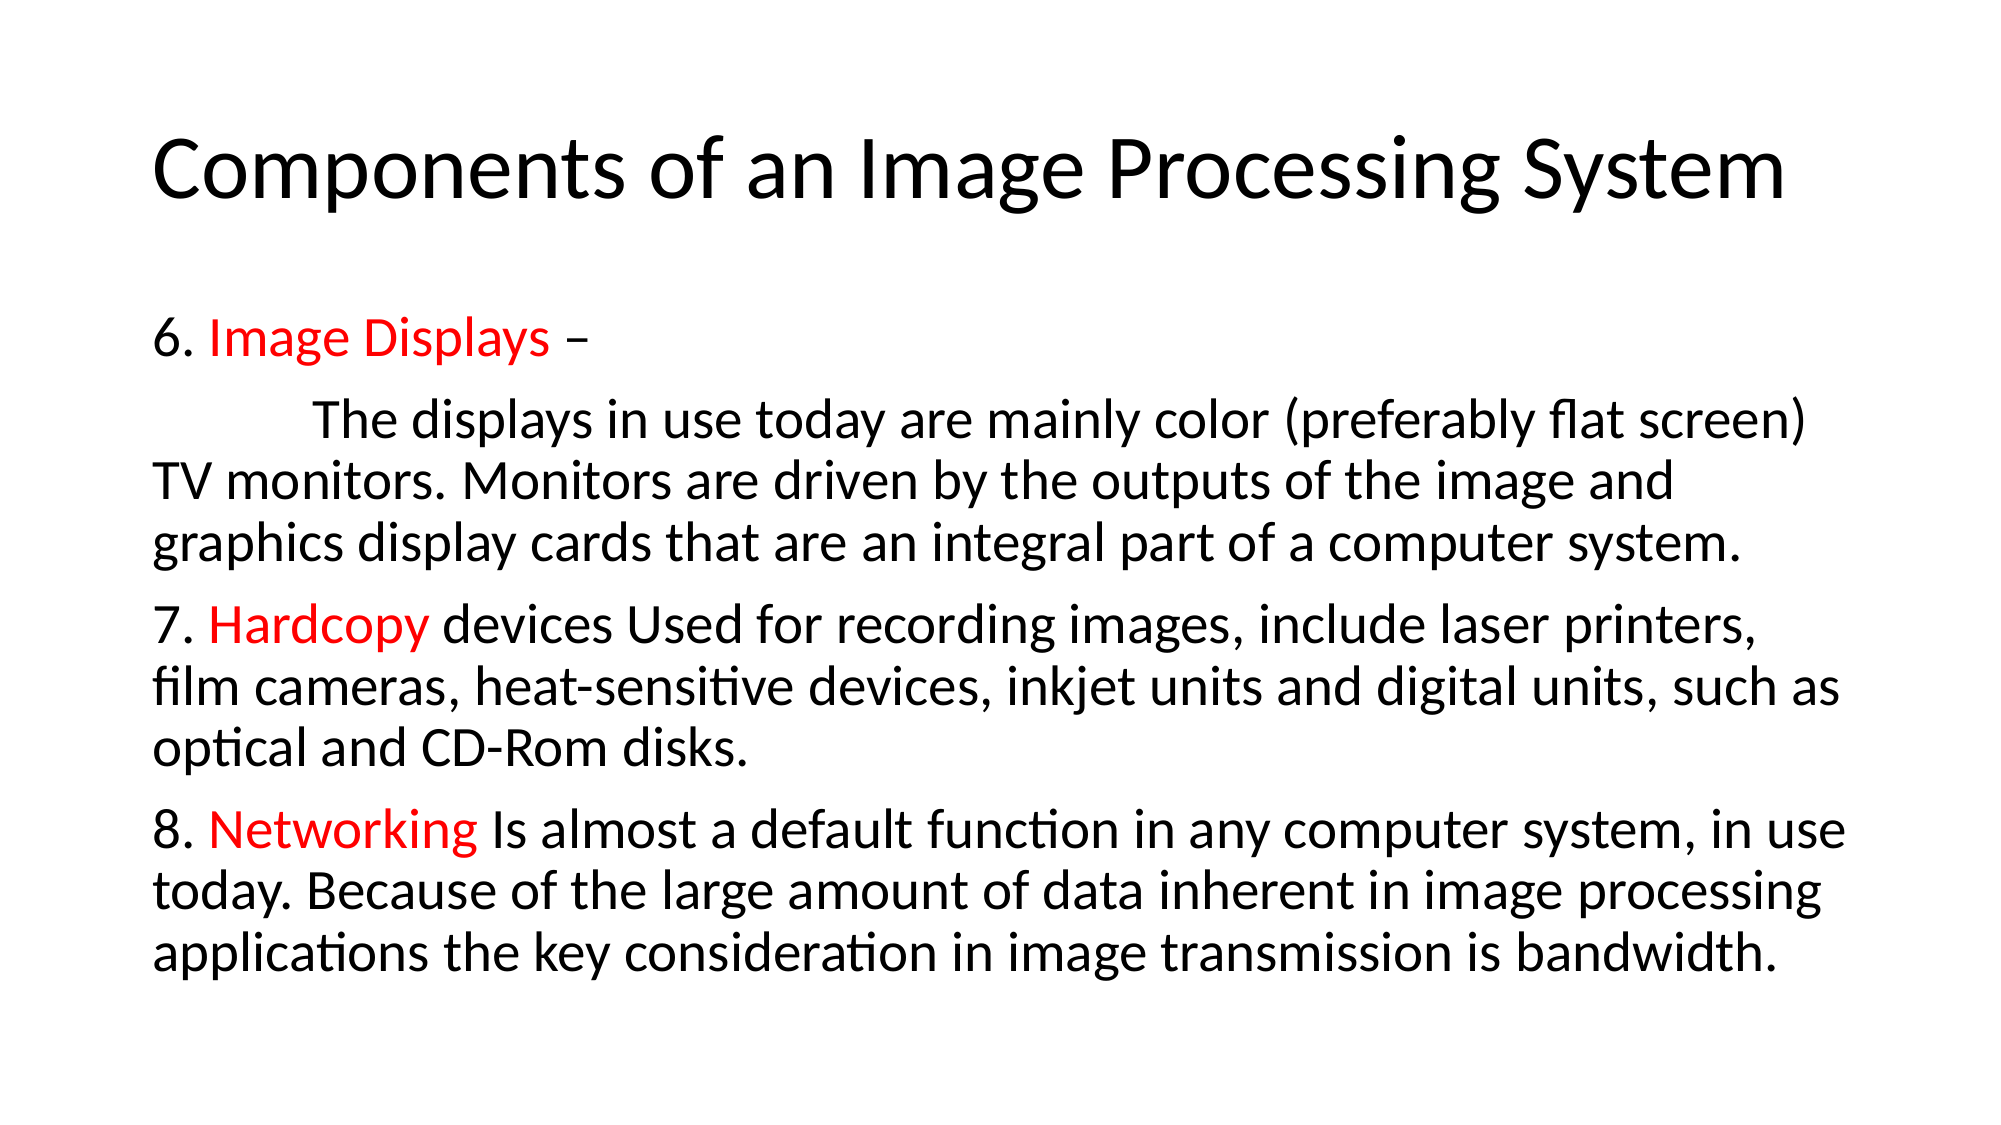

# Components of an Image Processing System
6. Image Displays –
	 The displays in use today are mainly color (preferably flat screen) TV monitors. Monitors are driven by the outputs of the image and graphics display cards that are an integral part of a computer system.
7. Hardcopy devices Used for recording images, include laser printers, film cameras, heat-sensitive devices, inkjet units and digital units, such as optical and CD-Rom disks.
8. Networking Is almost a default function in any computer system, in use today. Because of the large amount of data inherent in image processing applications the key consideration in image transmission is bandwidth.